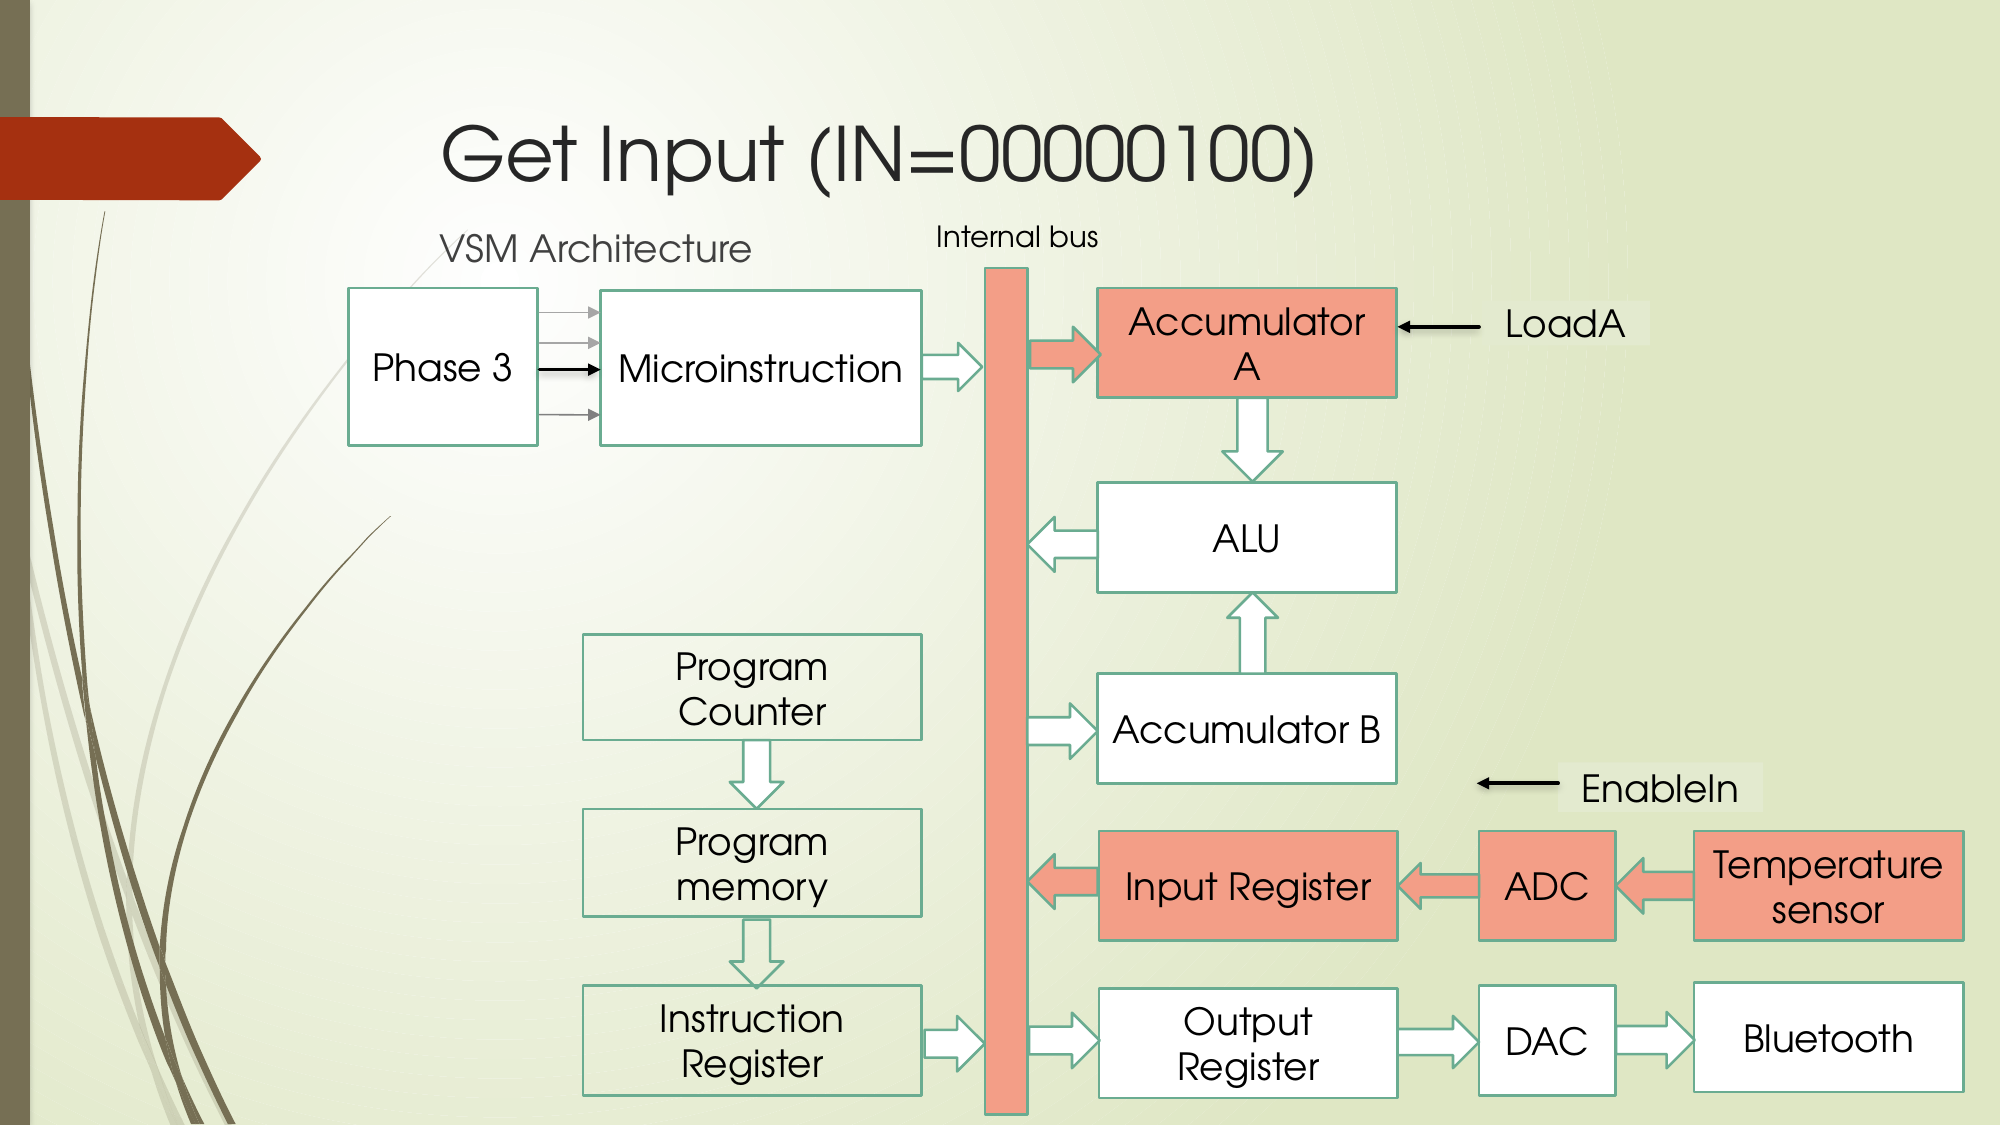

# Get Input (IN=00000100)
Internal bus
VSM Architecture

Phase 3
Accumulator A
Microinstruction
LoadA

ALU

Program Counter
Accumulator B

EnableIn
Program memory
Input Register
ADC
Temperature sensor

Bluetooth
Instruction Register
DAC
Output Register